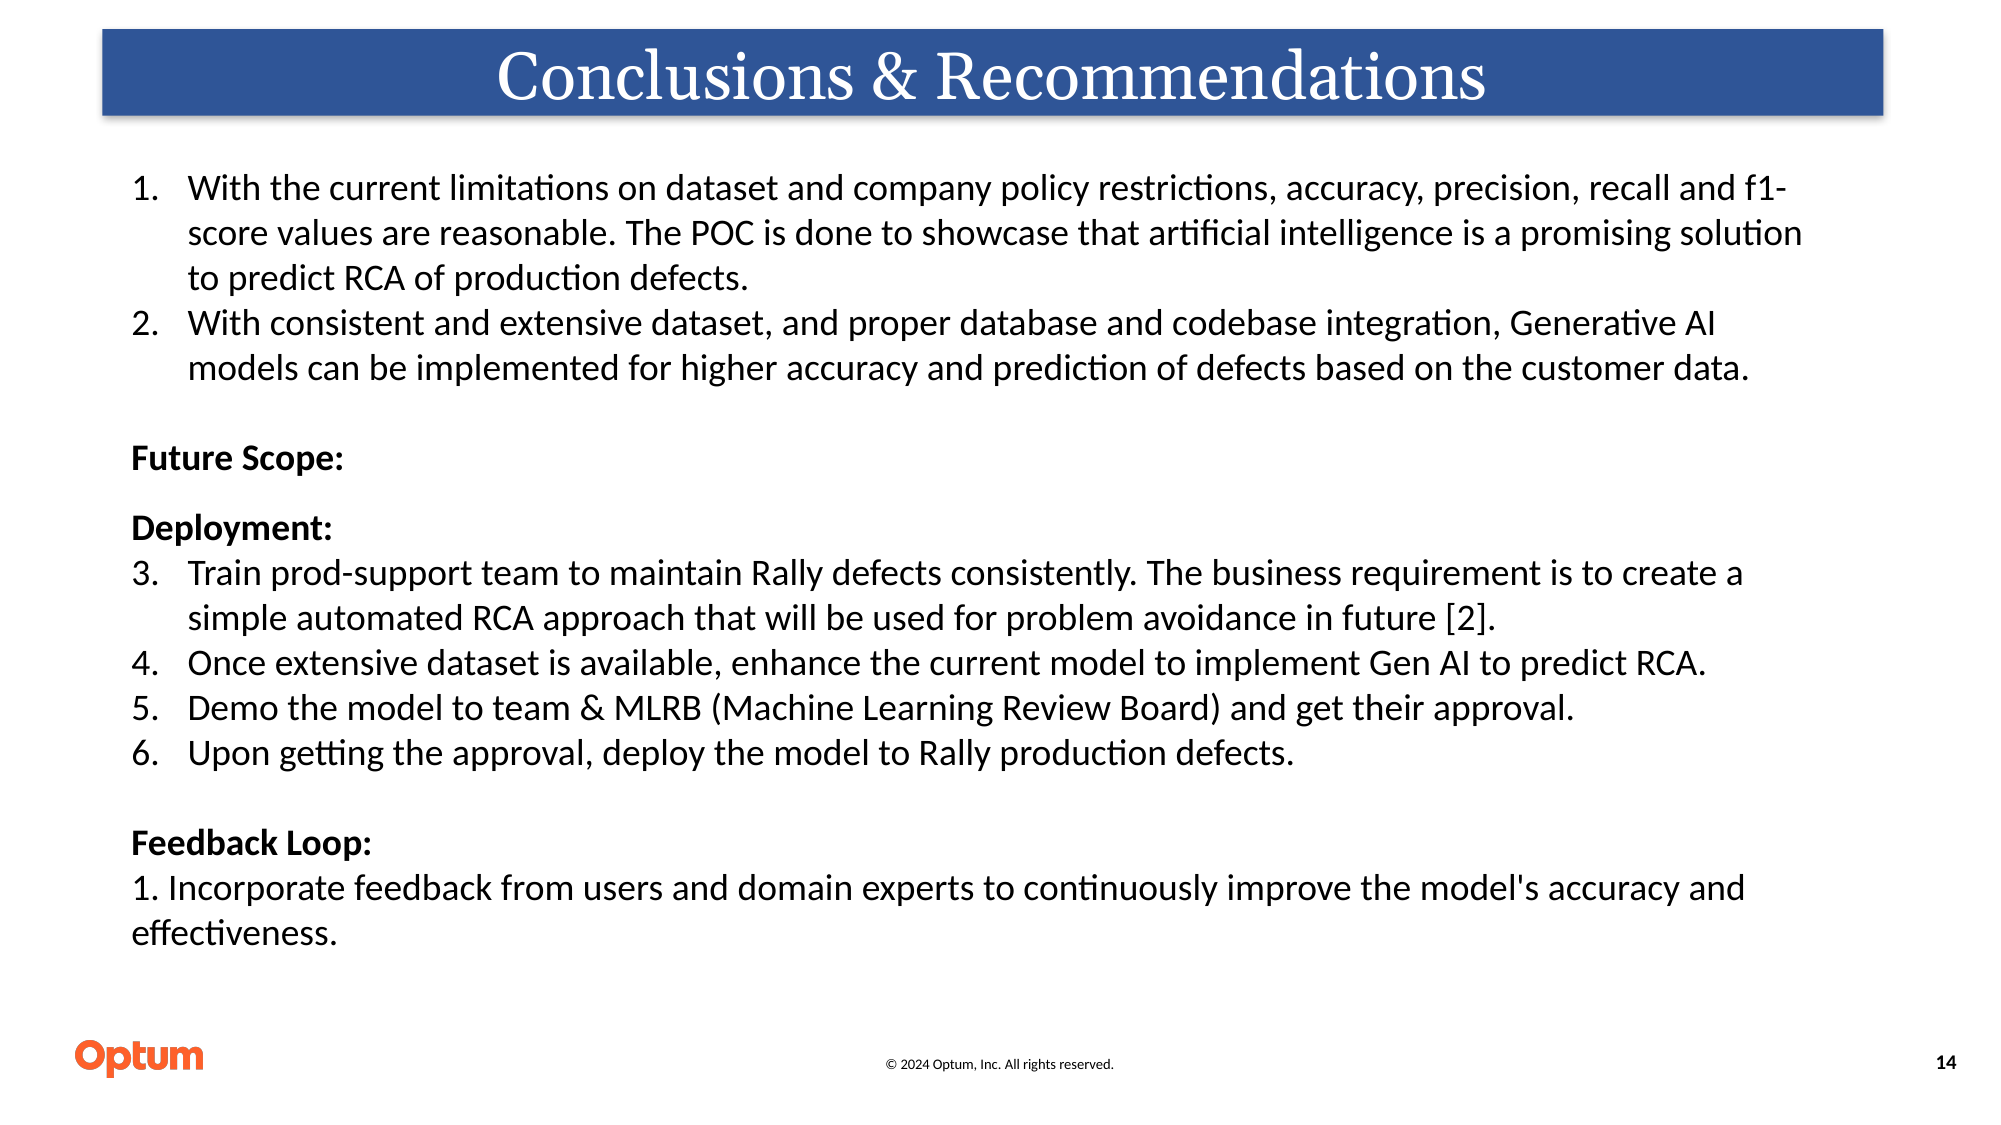

Conclusions & Recommendations

With the current limitations on dataset and company policy restrictions, accuracy, precision, recall and f1-score values are reasonable. The POC is done to showcase that artificial intelligence is a promising solution to predict RCA of production defects.
With consistent and extensive dataset, and proper database and codebase integration, Generative AI models can be implemented for higher accuracy and prediction of defects based on the customer data.

Future Scope:

Deployment:
Train prod-support team to maintain Rally defects consistently. The business requirement is to create a simple automated RCA approach that will be used for problem avoidance in future [2].
Once extensive dataset is available, enhance the current model to implement Gen AI to predict RCA.
Demo the model to team & MLRB (Machine Learning Review Board) and get their approval.
Upon getting the approval, deploy the model to Rally production defects.

Feedback Loop:
1. Incorporate feedback from users and domain experts to continuously improve the model's accuracy and effectiveness.